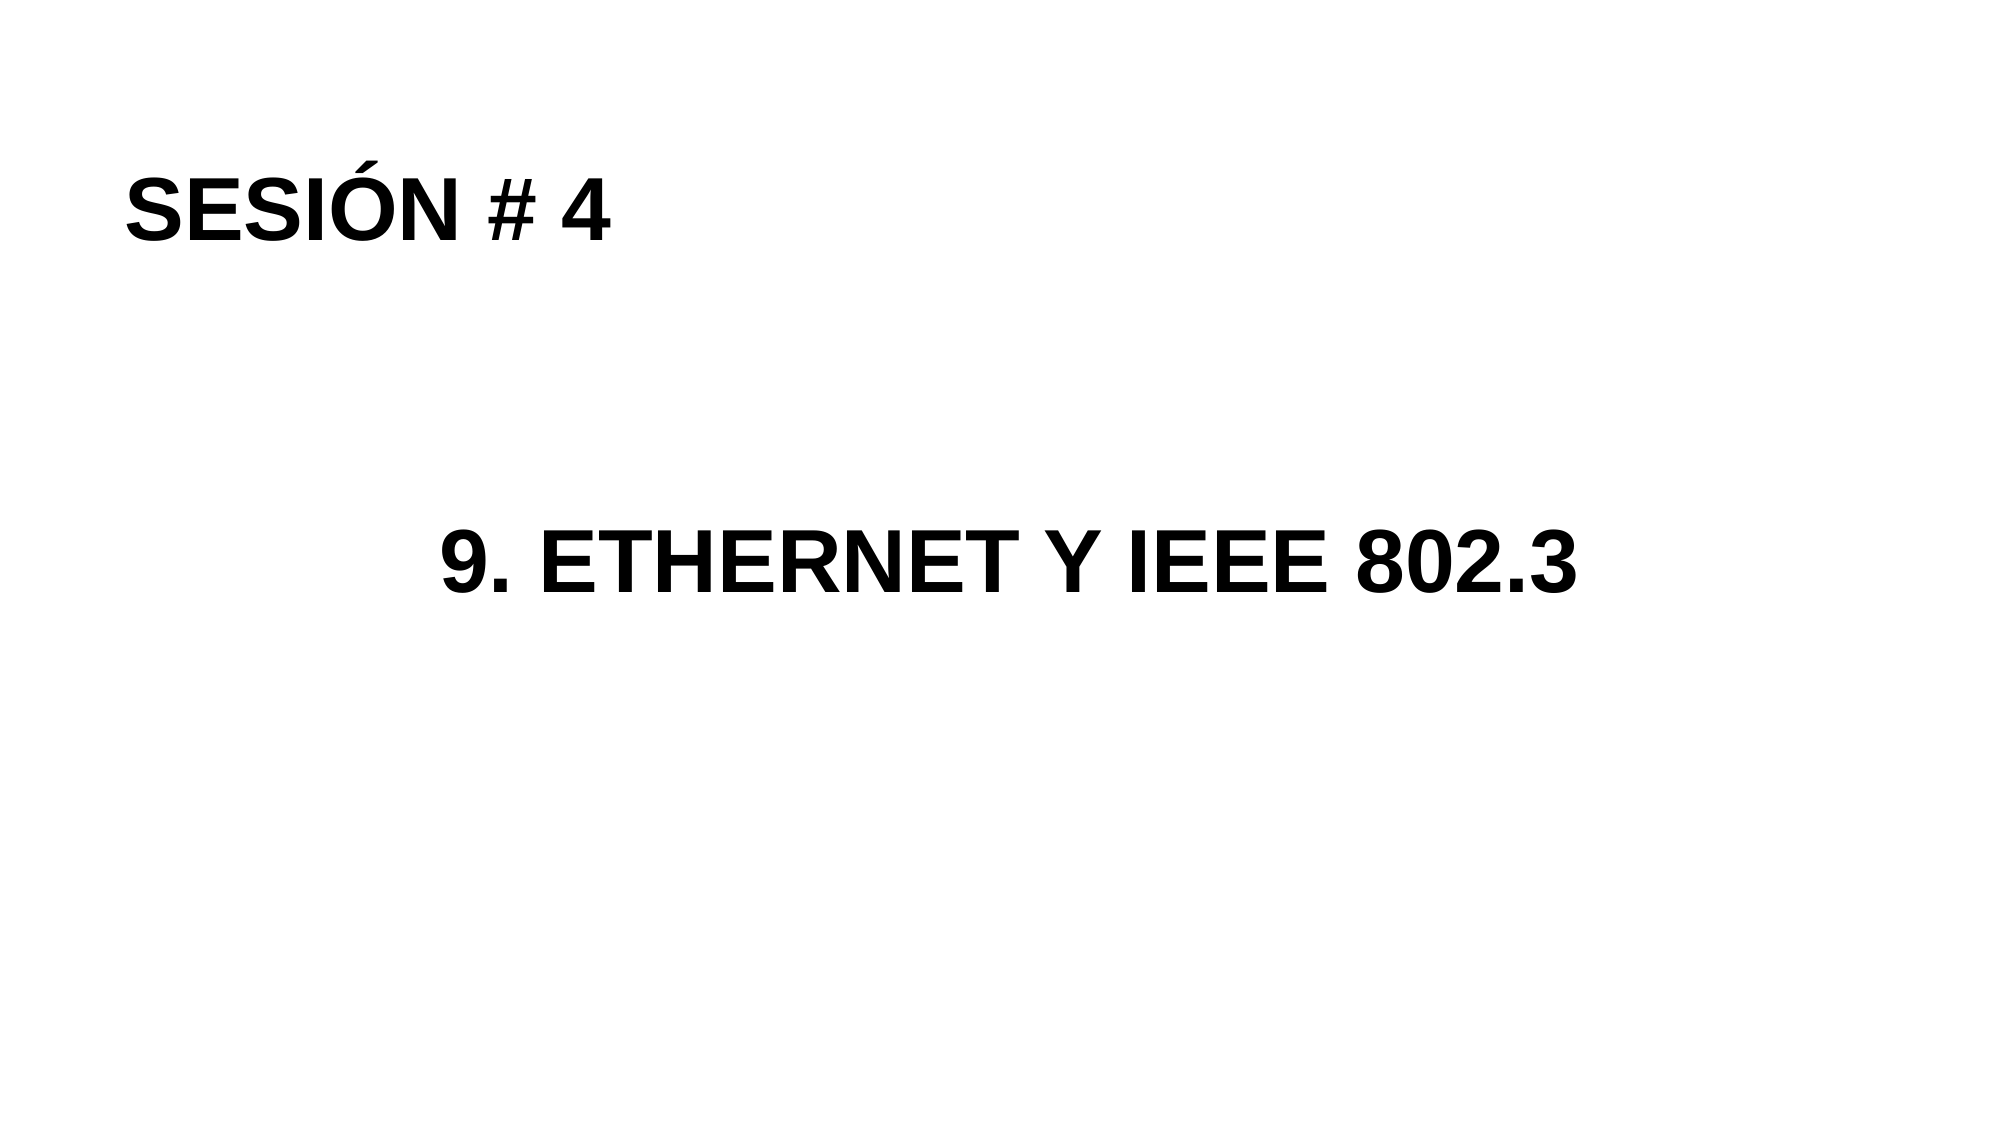

SESIÓN # 4
# 9. ETHERNET Y IEEE 802.3